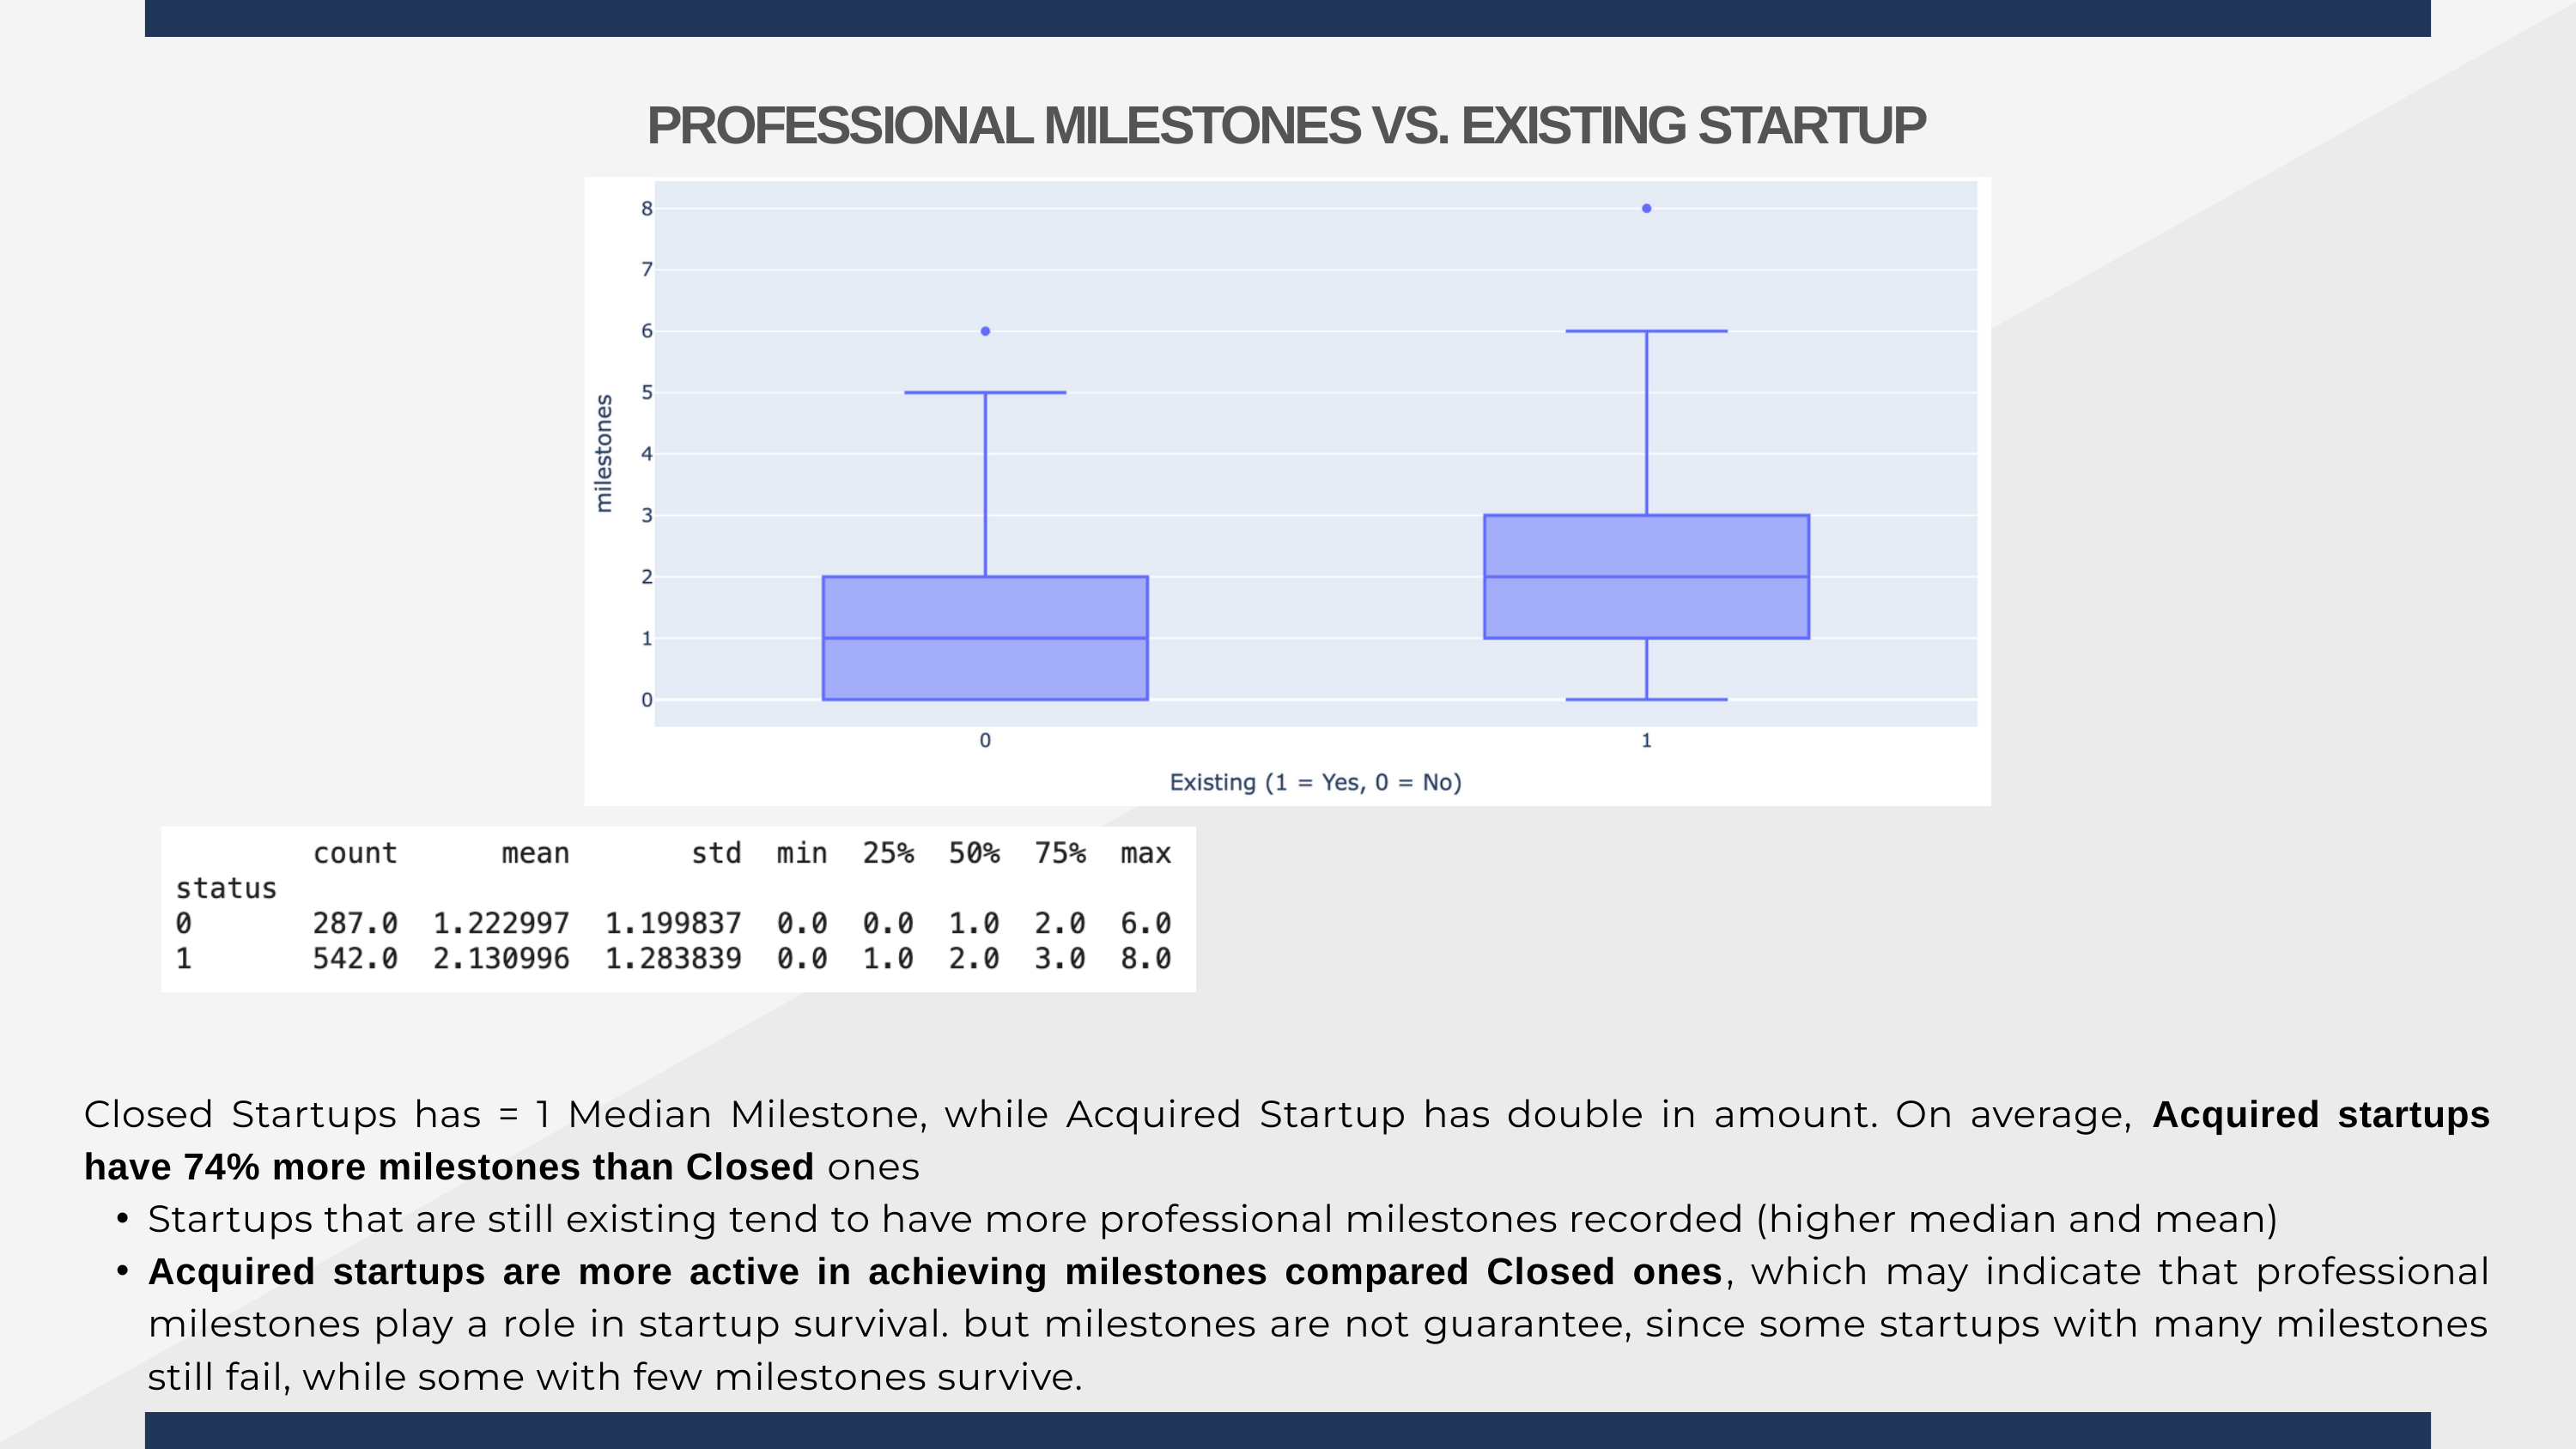

PROFESSIONAL MILESTONES VS. EXISTING STARTUP

Closed Startups has = 1 Median Milestone, while Acquired Startup has double in amount. On average, Acquired startups have 74% more milestones than Closed ones
Startups that are still existing tend to have more professional milestones recorded (higher median and mean)
Acquired startups are more active in achieving milestones compared Closed ones, which may indicate that professional milestones play a role in startup survival. but milestones are not guarantee, since some startups with many milestones still fail, while some with few milestones survive.